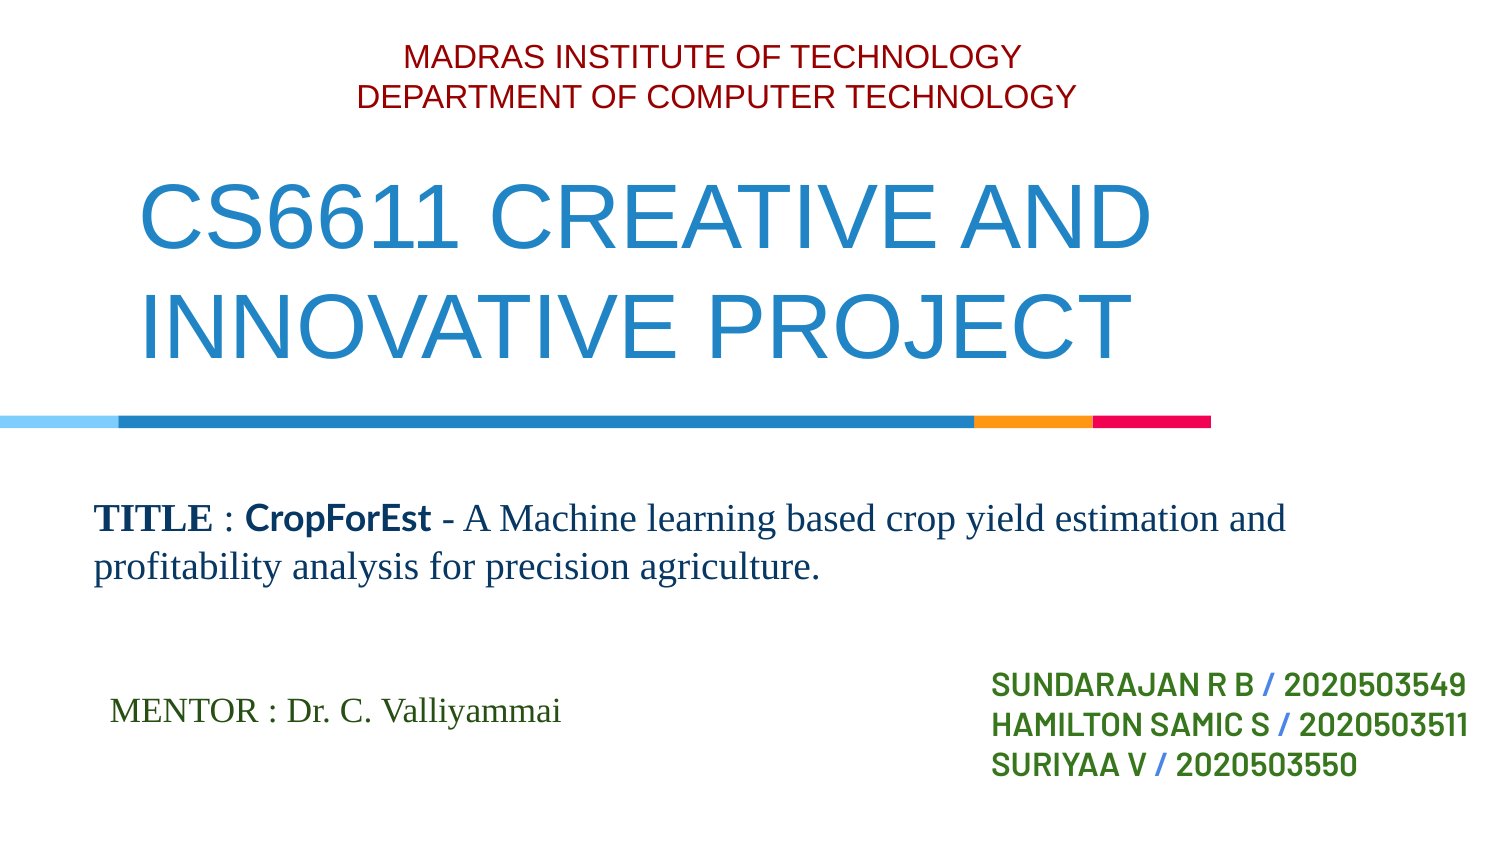

MADRAS INSTITUTE OF TECHNOLOGY
DEPARTMENT OF COMPUTER TECHNOLOGY
# CS6611 CREATIVE AND INNOVATIVE PROJECT
TITLE : CropForEst - A Machine learning based crop yield estimation and profitability analysis for precision agriculture.
SUNDARAJAN R B / 2020503549
HAMILTON SAMIC S / 2020503511
SURIYAA V / 2020503550
MENTOR : Dr. C. Valliyammai